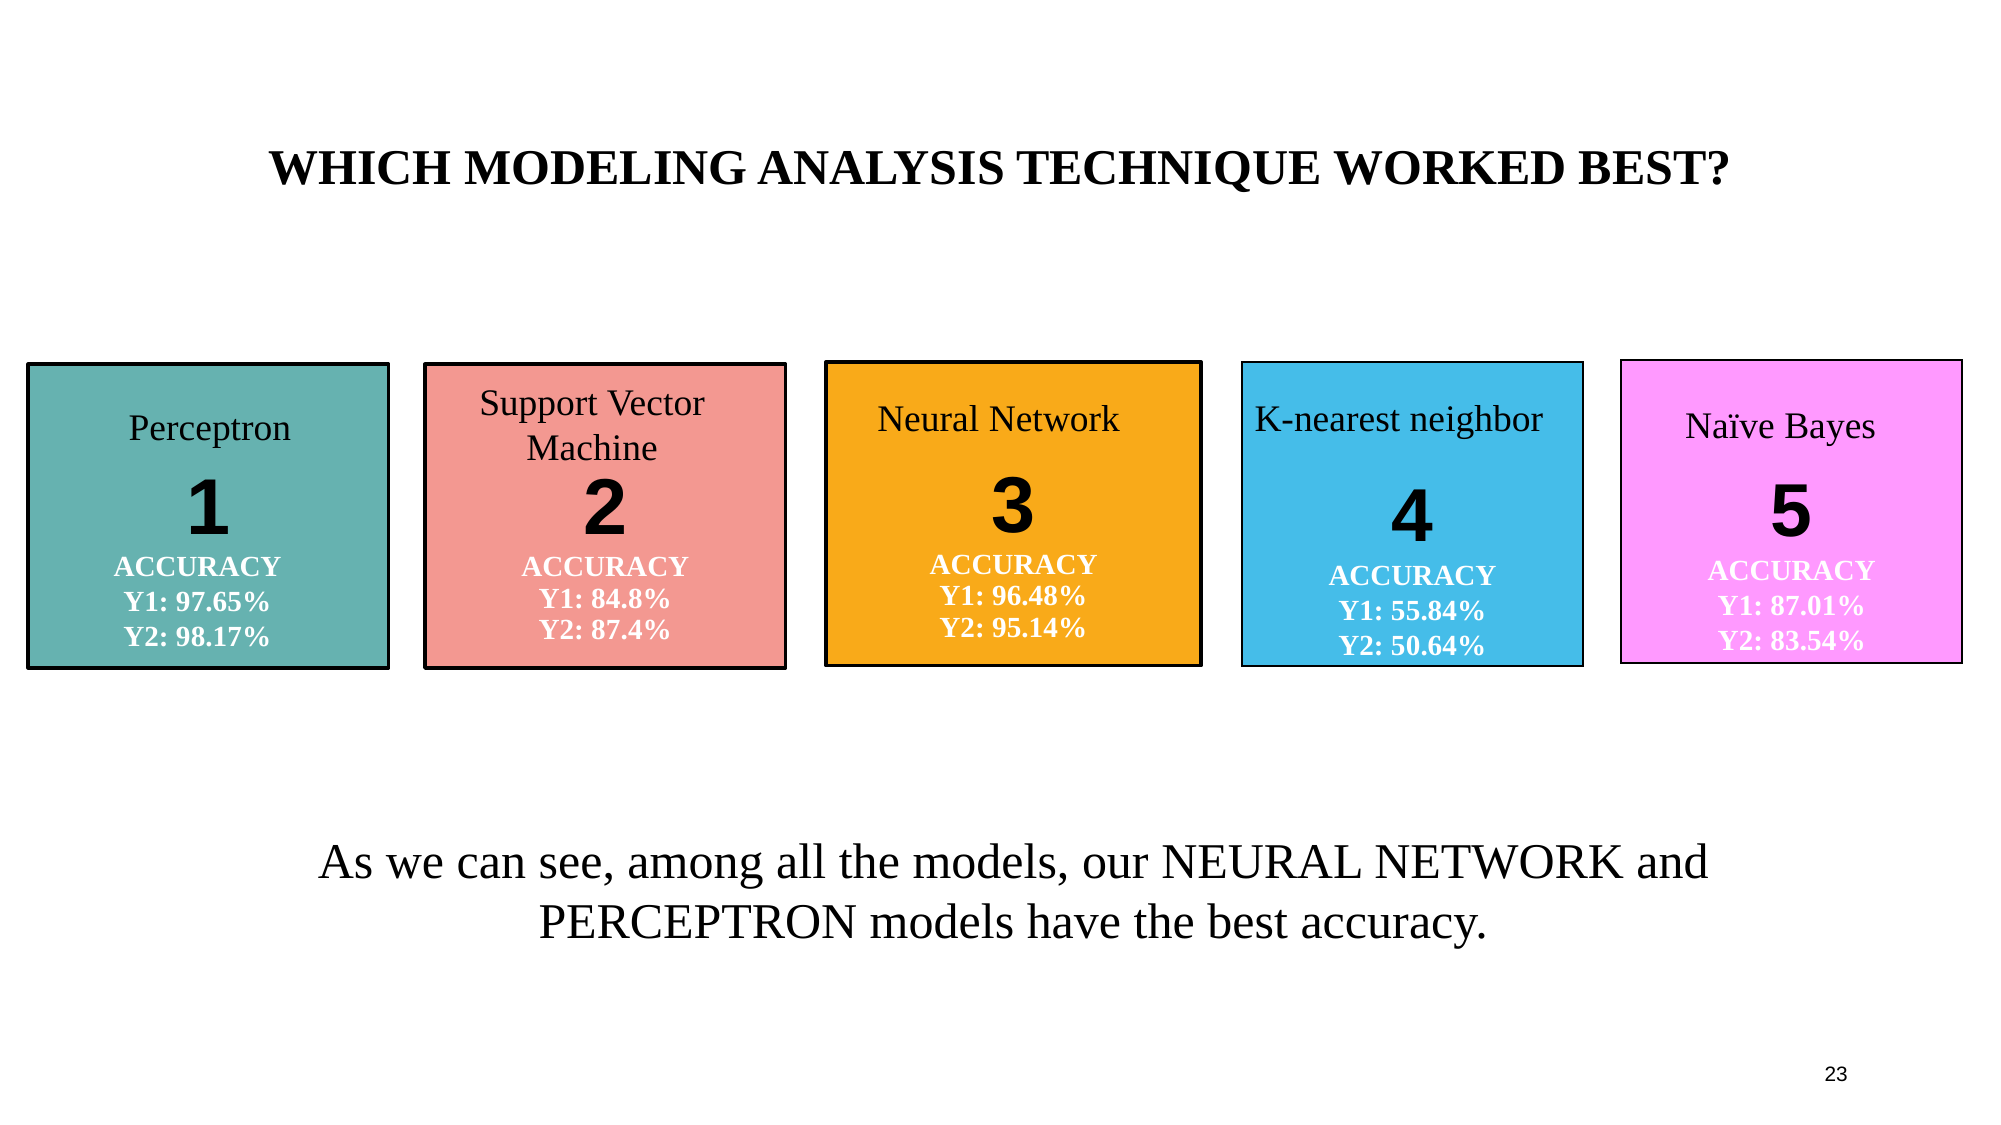

# Which Modeling analysis technique worked best?

5
ACCURACY
Y1: 87.01%
Y2: 83.54%

3
ACCURACY
Y1: 96.48%
Y2: 95.14%

4
ACCURACY
Y1: 55.84%
Y2: 50.64%

1
2
ACCURACY
Y1: 84.8%
Y2: 87.4%

Support Vector Machine
Neural Network
K-nearest neighbor
Naïve Bayes
Perceptron
ACCURACY
Y1: 97.65%
Y2: 98.17%
As we can see, among all the models, our NEURAL NETWORK and PERCEPTRON models have the best accuracy.
23